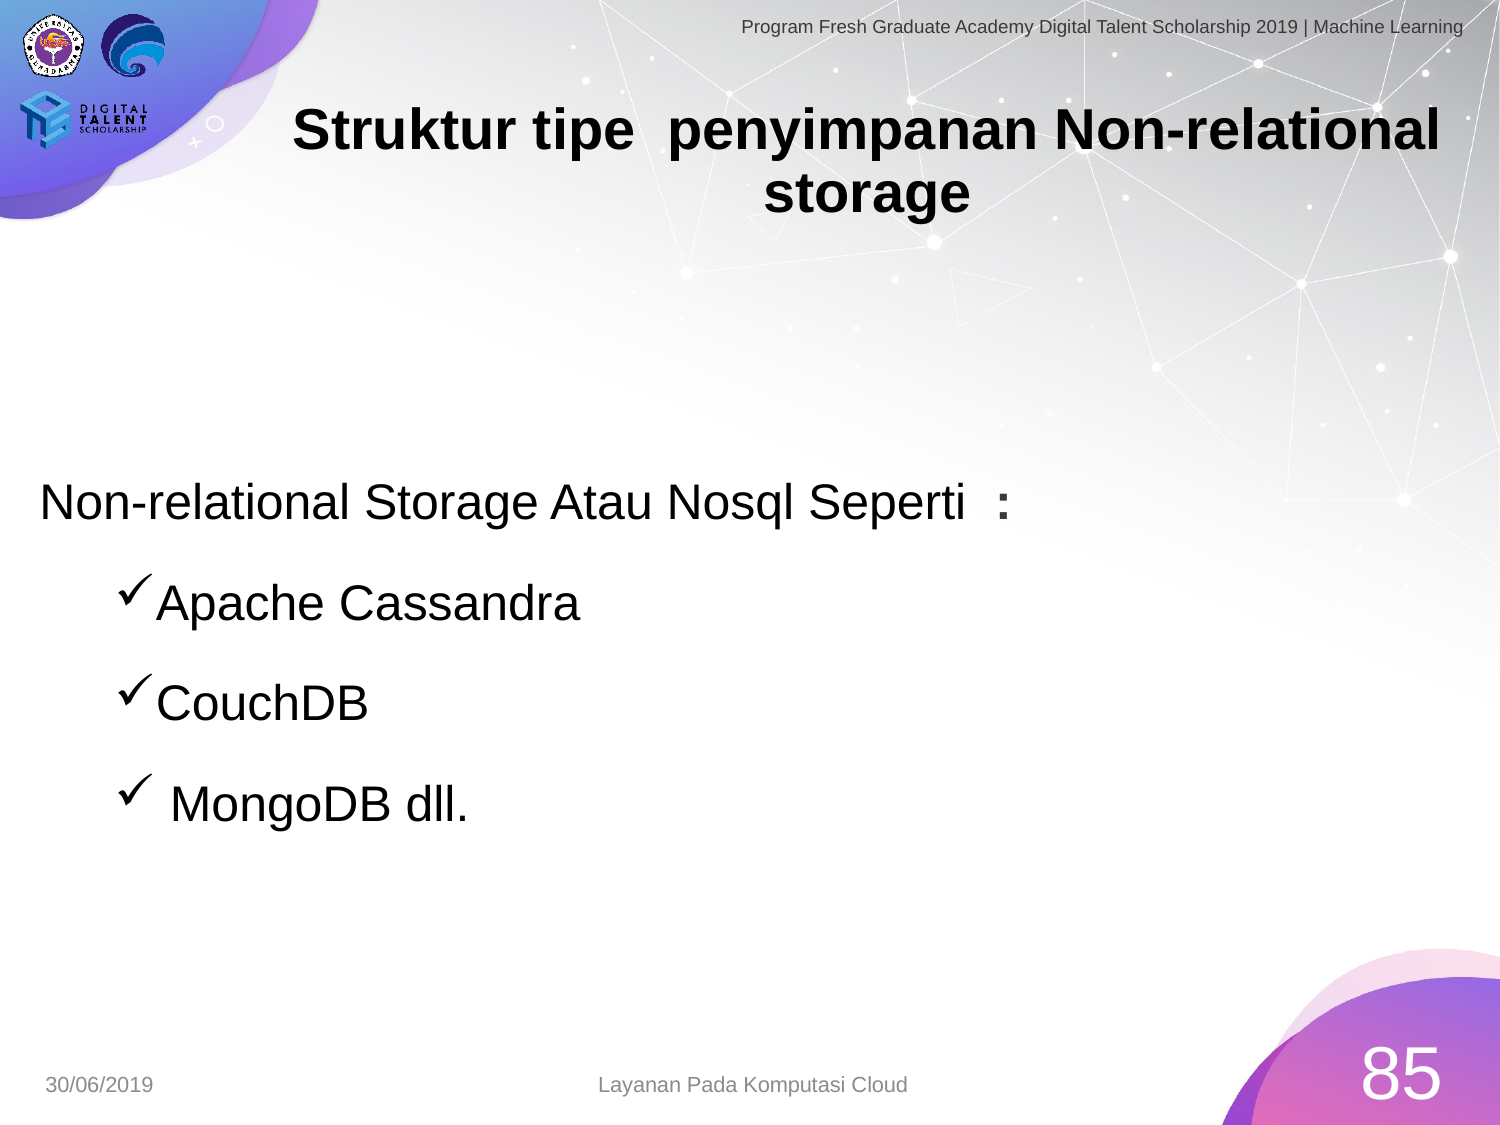

# Struktur tipe  penyimpanan Non-relational storage
Non-relational Storage Atau Nosql Seperti  :
Apache Cassandra
CouchDB
 MongoDB dll.
85
Layanan Pada Komputasi Cloud
30/06/2019